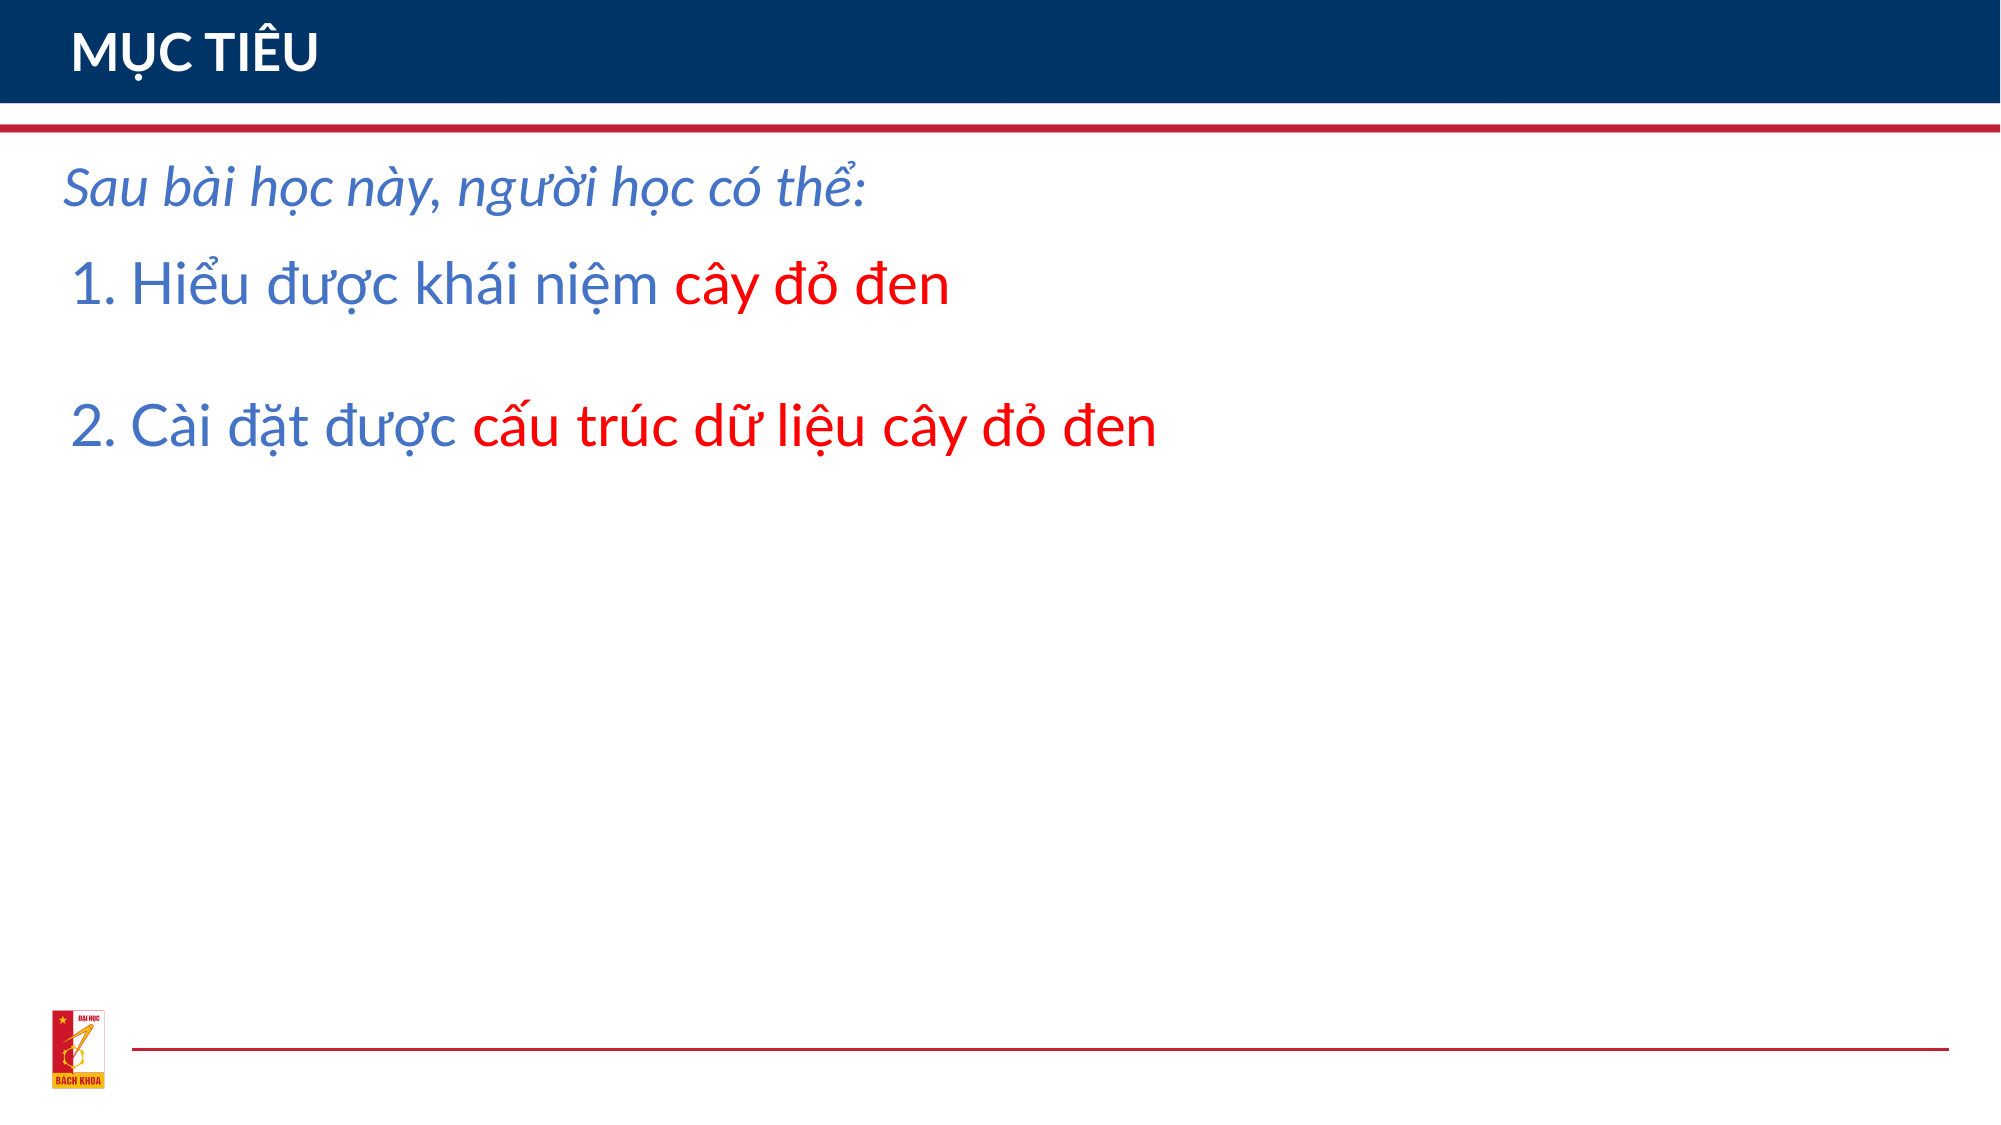

# MỤC TIÊU
Sau bài học này, người học có thể:
Hiểu được khái niệm cây đỏ đen
Cài đặt được cấu trúc dữ liệu cây đỏ đen